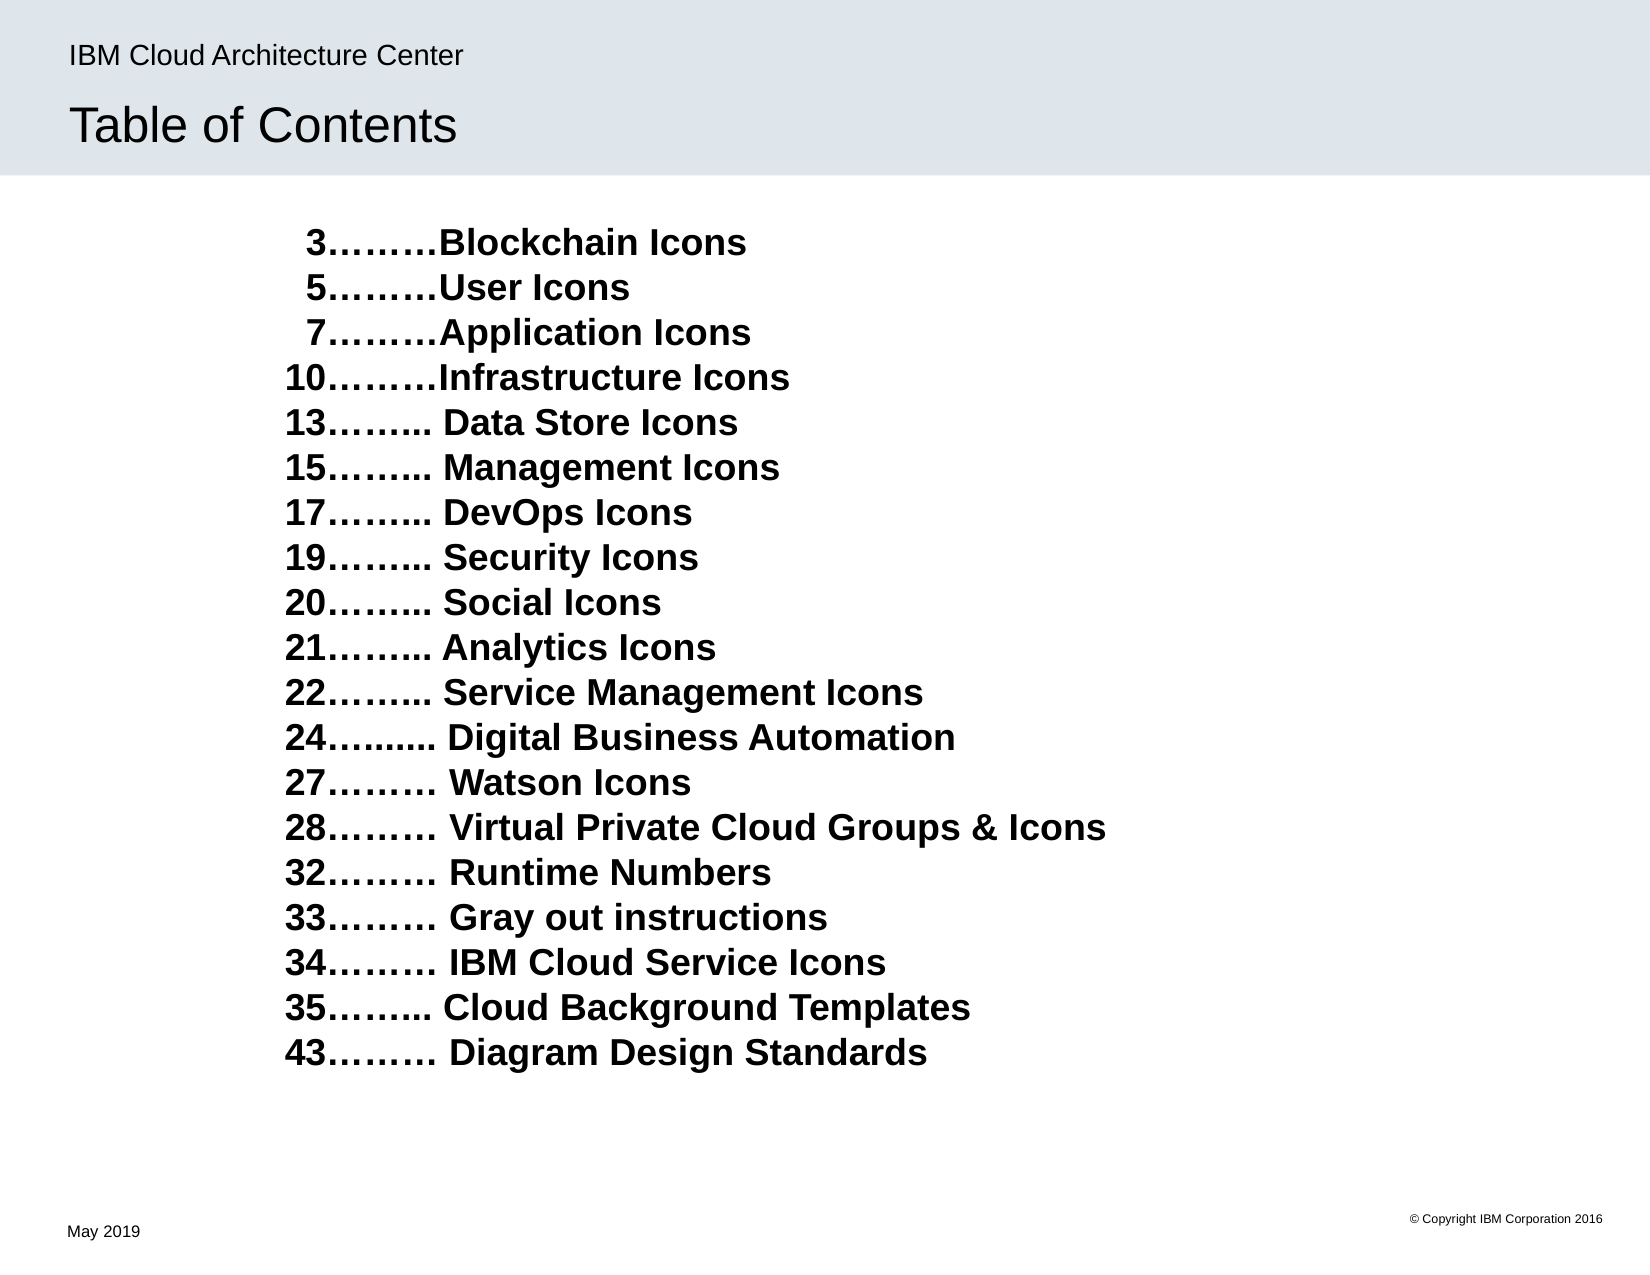

IBM Cloud Architecture Center
Table of Contents
  3………Blockchain Icons
  5………User Icons
  7………Application Icons
10………Infrastructure Icons
13……... Data Store Icons
15……... Management Icons
17……... DevOps Icons
19……... Security Icons
20……... Social Icons
21……... Analytics Icons
22……... Service Management Icons
24…....... Digital Business Automation
27……… Watson Icons
28……… Virtual Private Cloud Groups & Icons
32……… Runtime Numbers
33……… Gray out instructions
34……… IBM Cloud Service Icons
35……... Cloud Background Templates
43……… Diagram Design Standards

May 2019